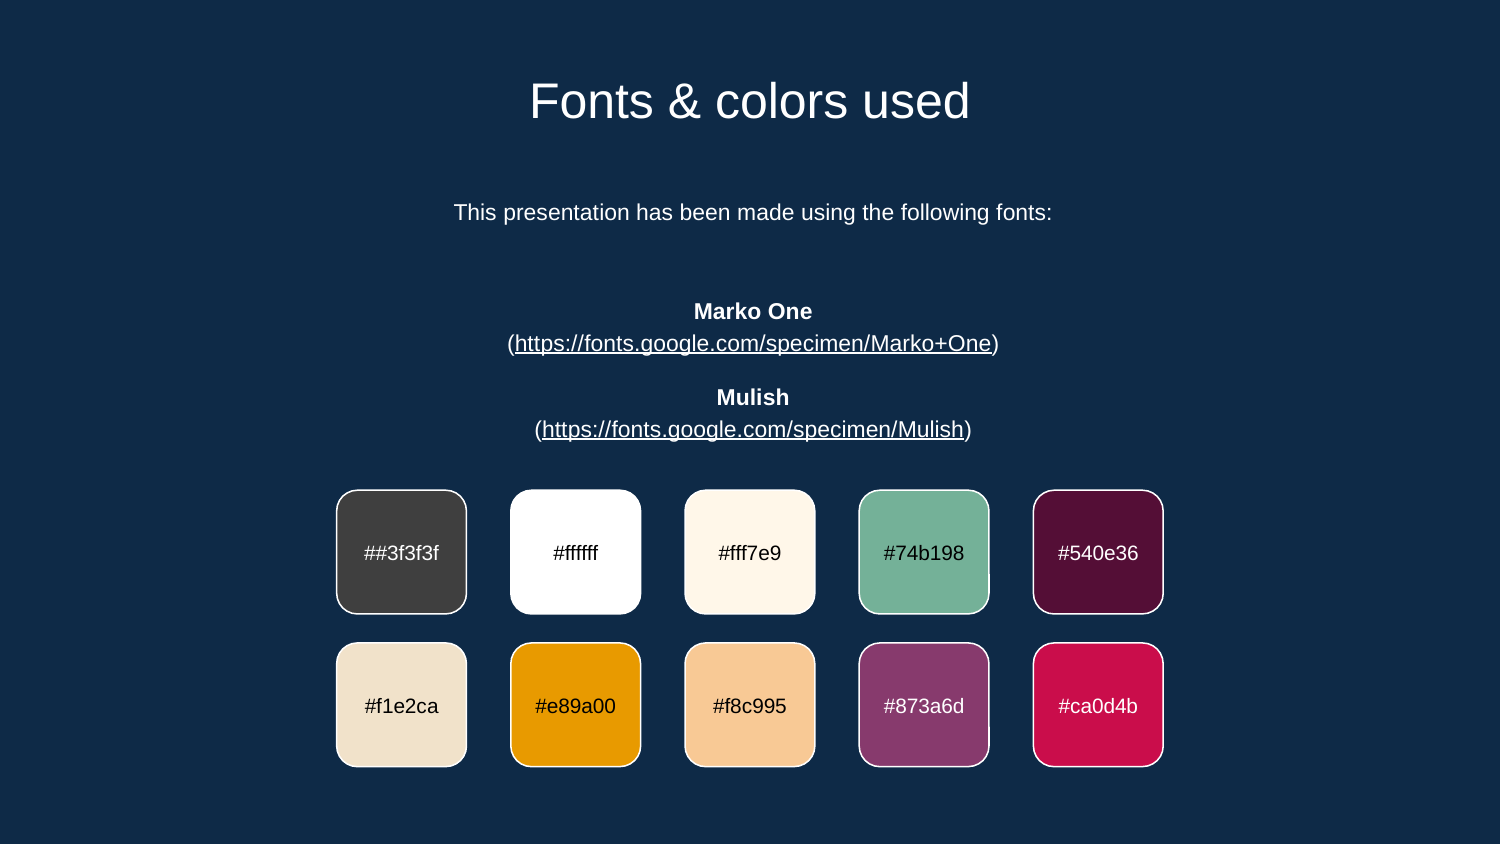

# Fonts & colors used
This presentation has been made using the following fonts:

Marko One
(https://fonts.google.com/specimen/Marko+One)

Mulish
(https://fonts.google.com/specimen/Mulish)

##3f3f3f
#ffffff
#fff7e9
#74b198
#540e36

#f1e2ca
#e89a00
#f8c995
#873a6d
#ca0d4b